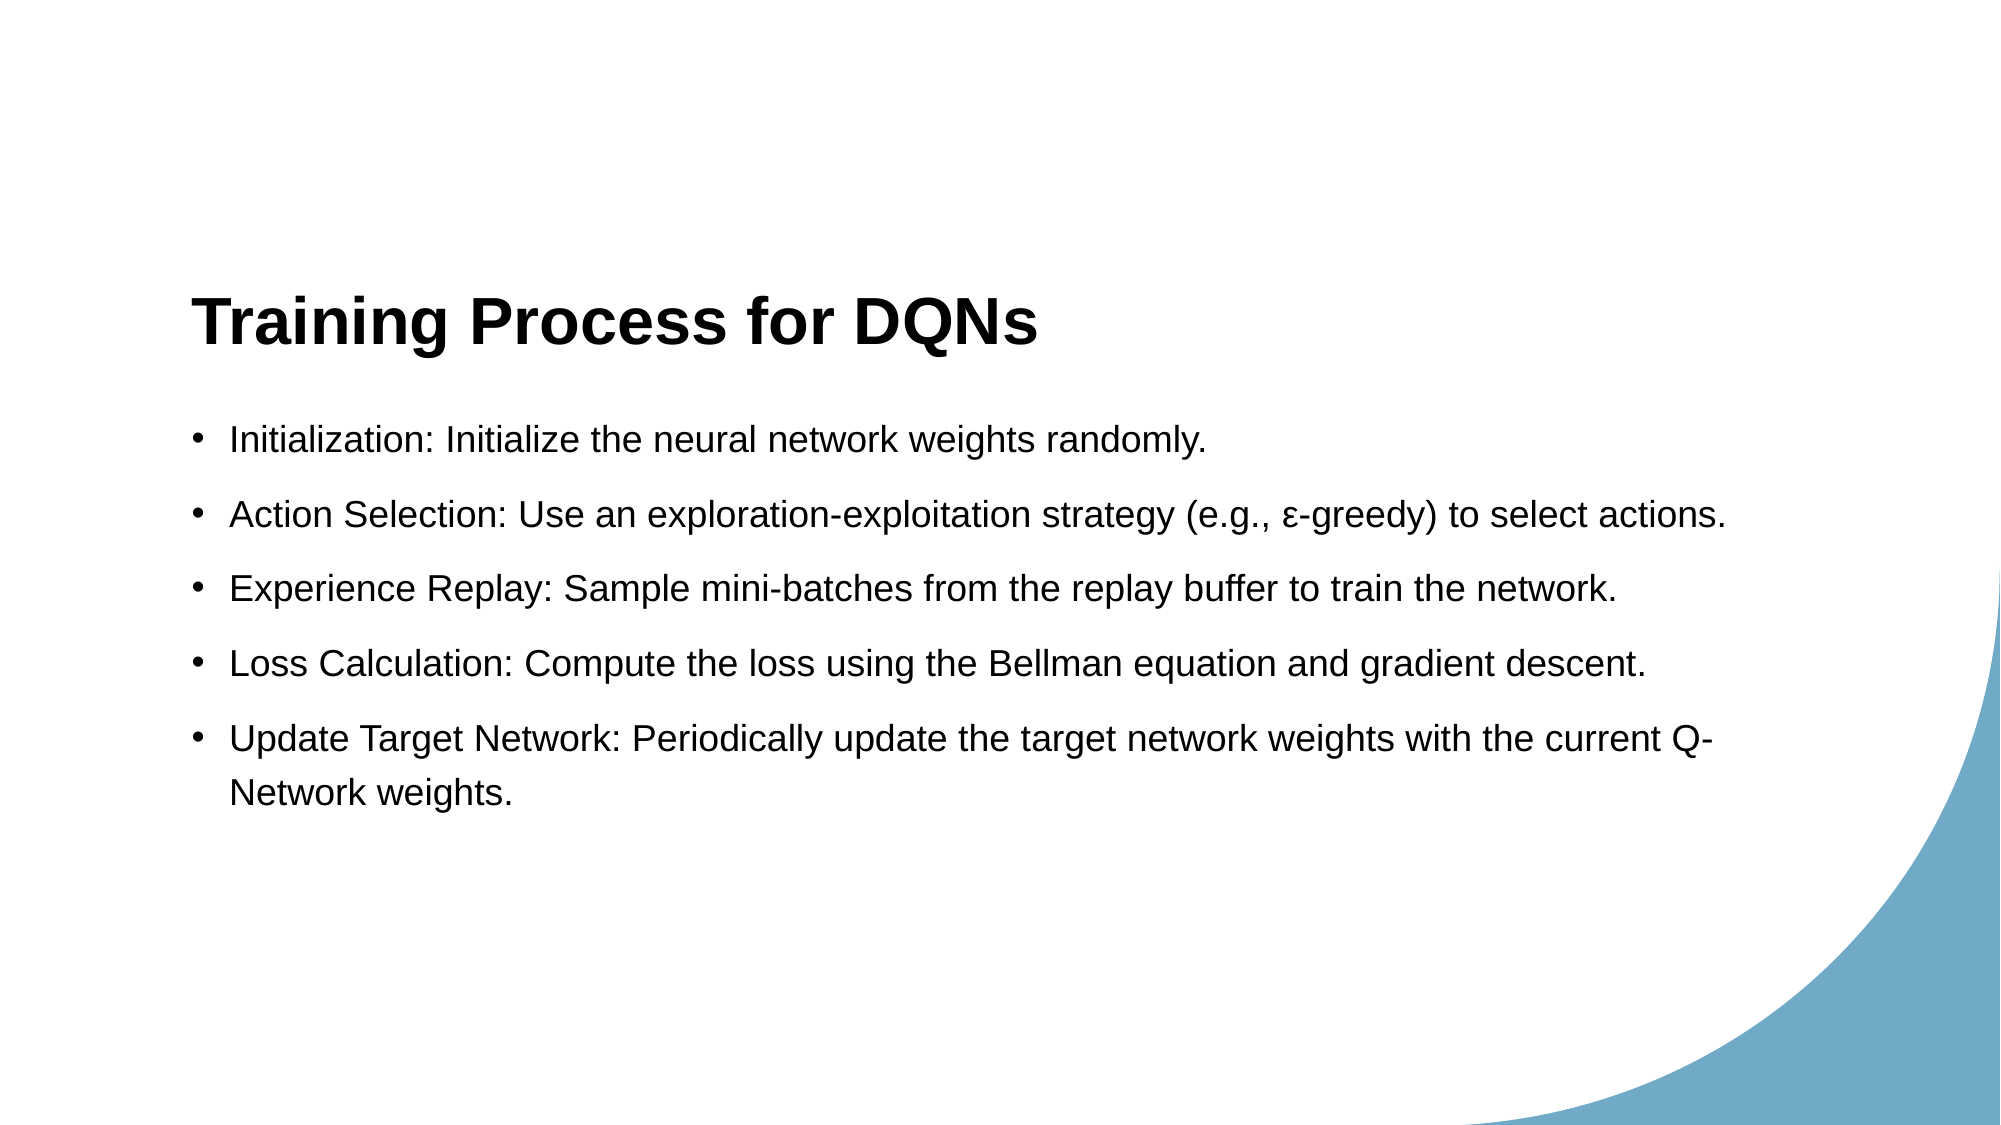

# Training Process for DQNs
Initialization: Initialize the neural network weights randomly.
Action Selection: Use an exploration-exploitation strategy (e.g., ε-greedy) to select actions.
Experience Replay: Sample mini-batches from the replay buffer to train the network.
Loss Calculation: Compute the loss using the Bellman equation and gradient descent.
Update Target Network: Periodically update the target network weights with the current Q-Network weights.